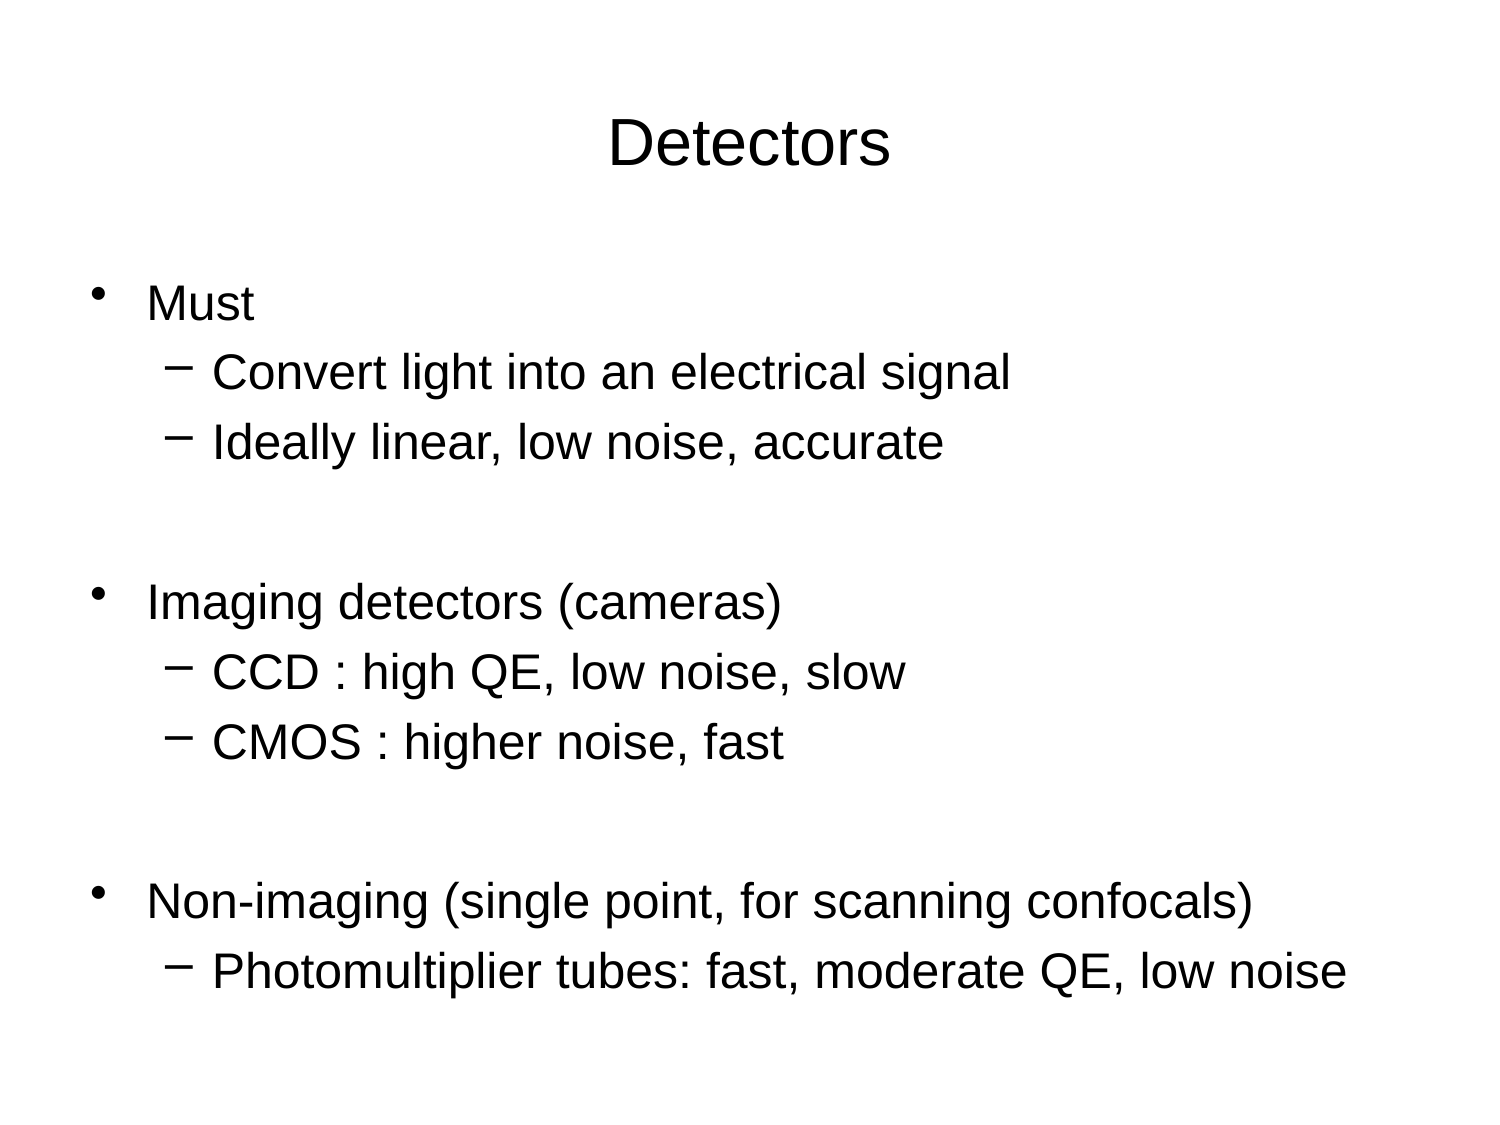

# Detectors
Must
Convert light into an electrical signal
Ideally linear, low noise, accurate

Imaging detectors (cameras)
CCD : high QE, low noise, slow
CMOS : higher noise, fast

Non-imaging (single point, for scanning confocals)
Photomultiplier tubes: fast, moderate QE, low noise